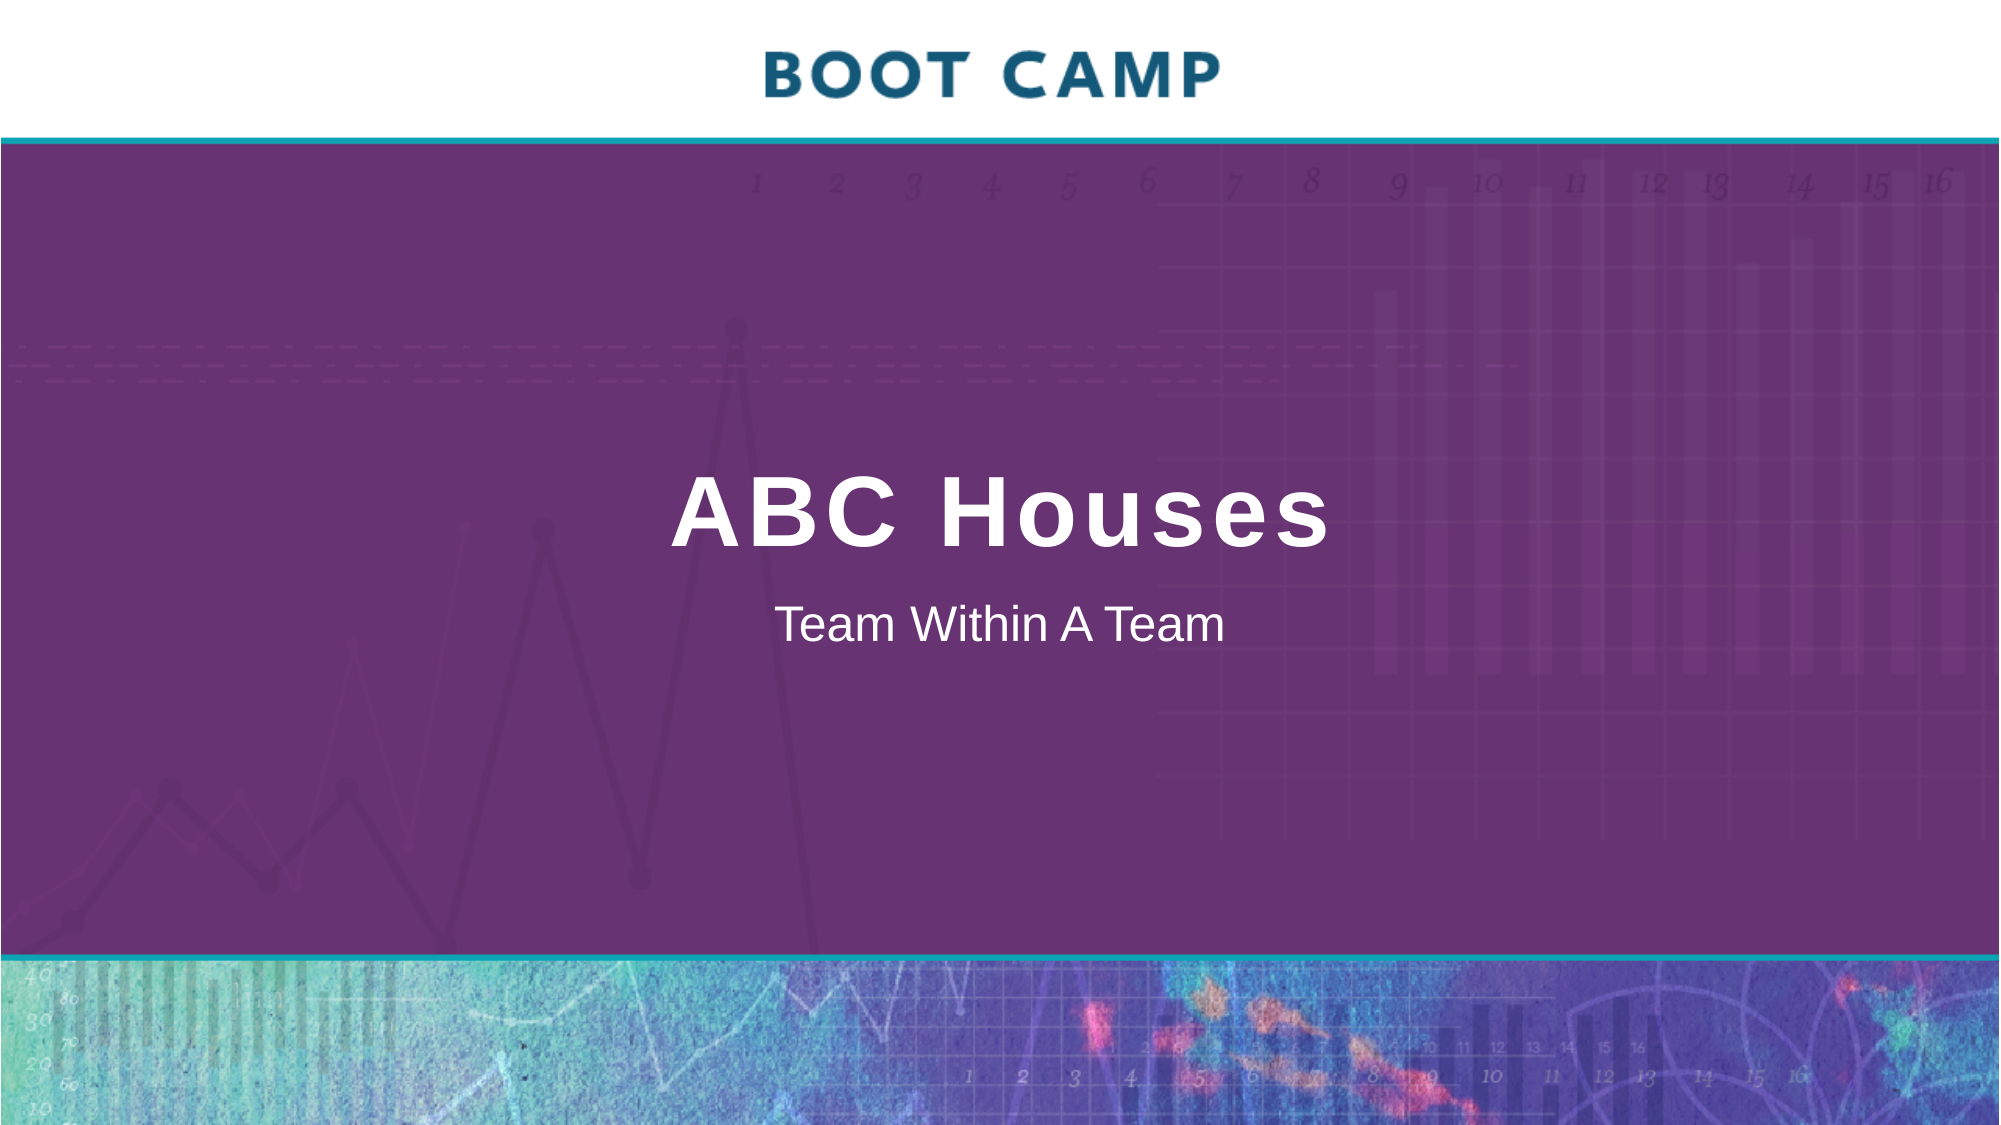

# ABC Houses
Team Within A Team